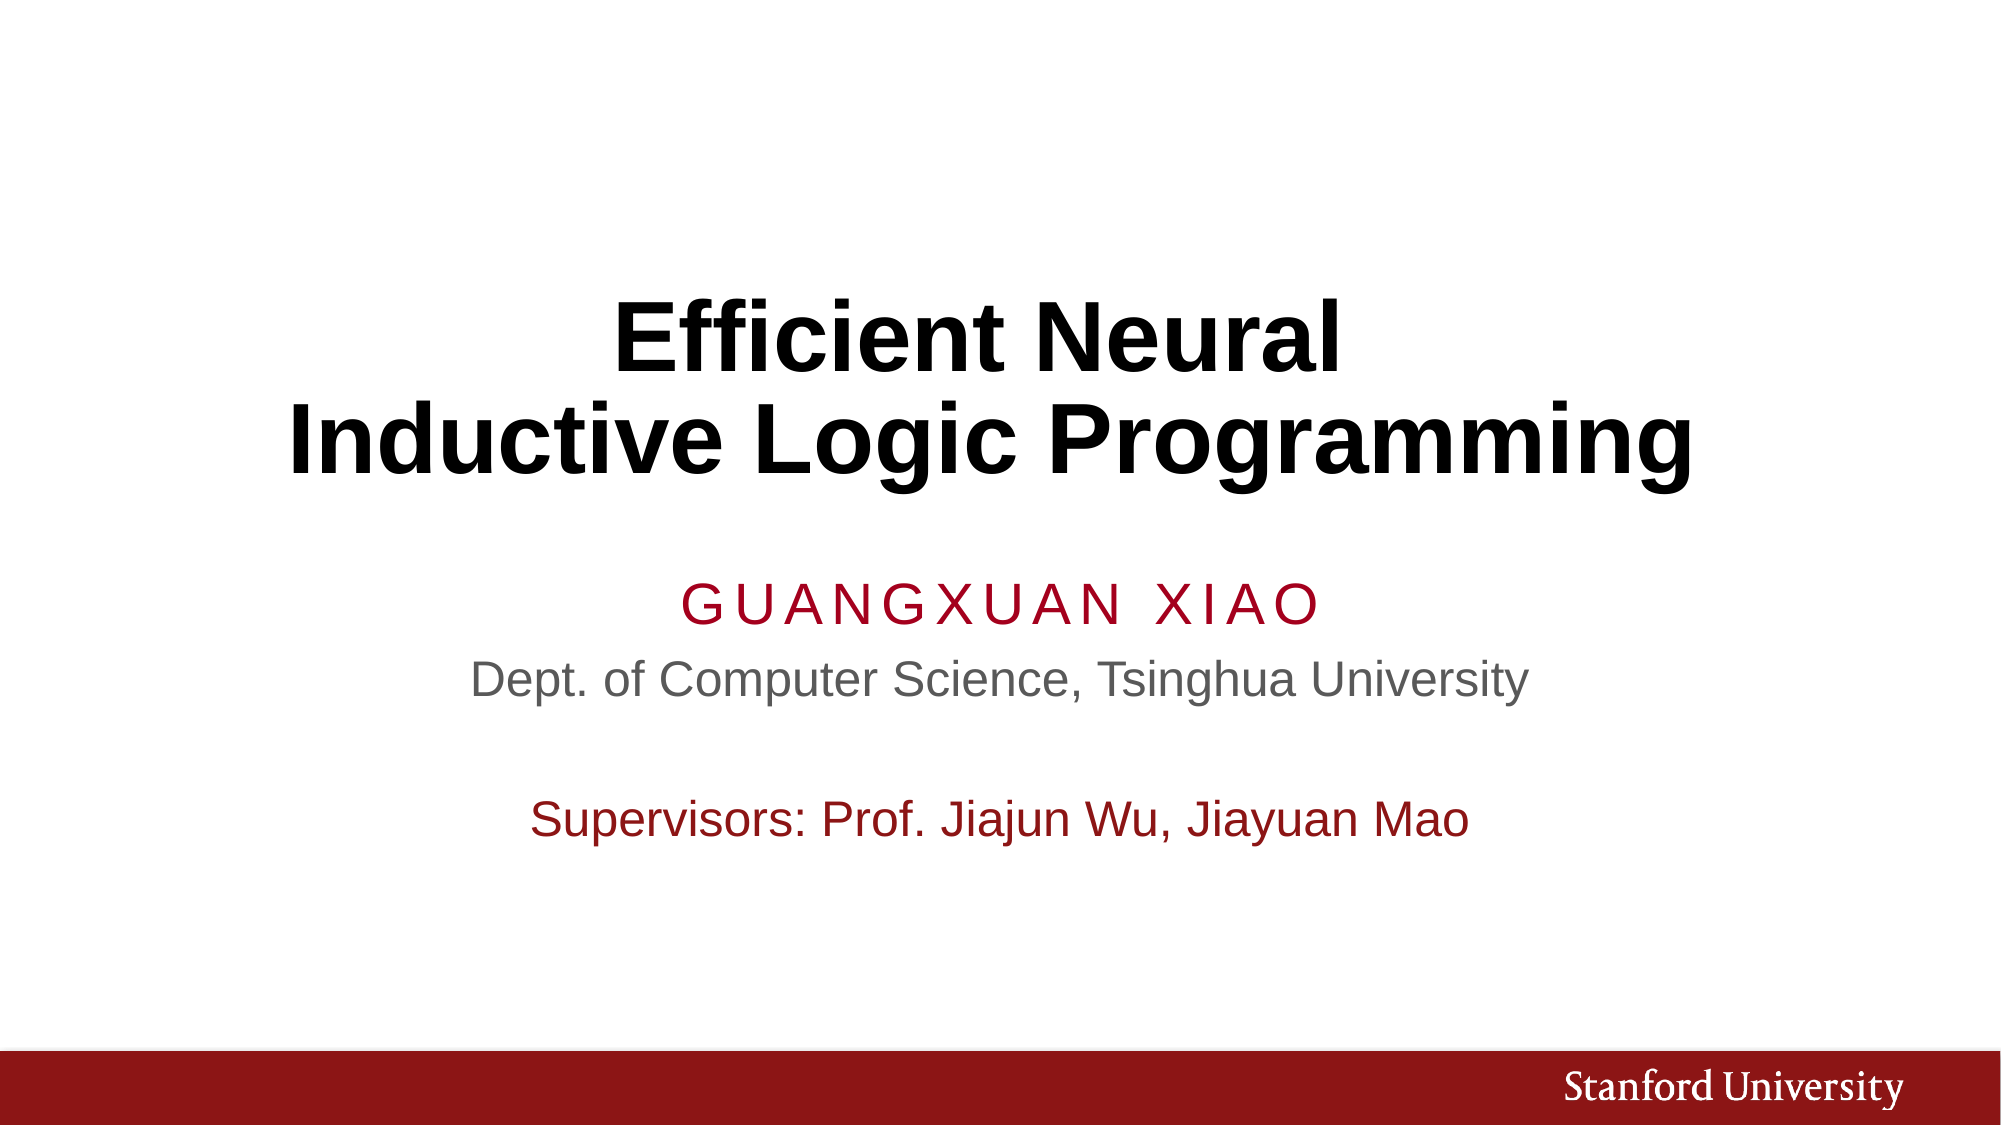

# Efficient Neural Inductive Logic Programming
Guangxuan Xiao
Dept. of Computer Science, Tsinghua University

Supervisors: Prof. Jiajun Wu, Jiayuan Mao